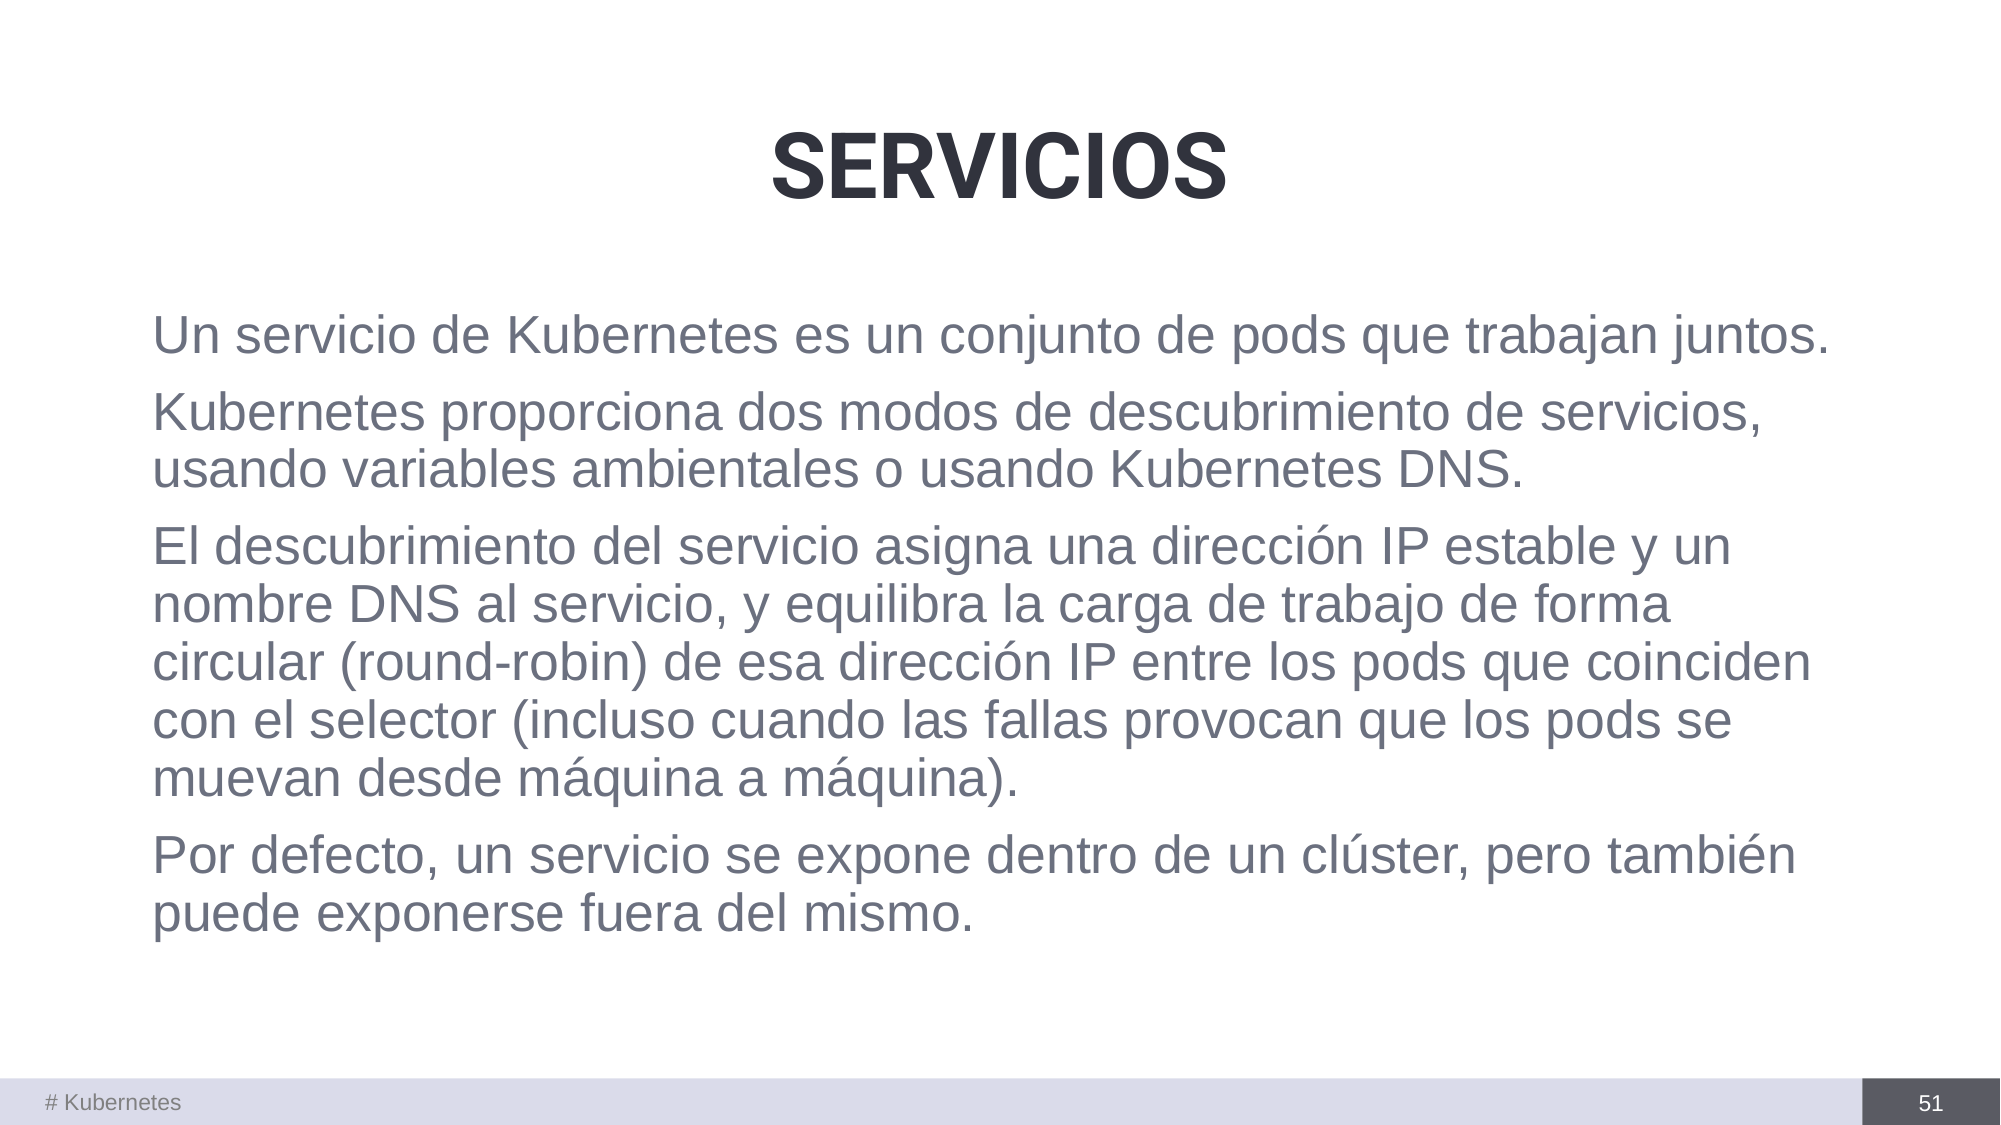

# SERVICIOS
Un servicio de Kubernetes es un conjunto de pods que trabajan juntos.
Kubernetes proporciona dos modos de descubrimiento de servicios, usando variables ambientales o usando Kubernetes DNS.
El descubrimiento del servicio asigna una dirección IP estable y un nombre DNS al servicio, y equilibra la carga de trabajo de forma circular (round-robin) de esa dirección IP entre los pods que coinciden con el selector (incluso cuando las fallas provocan que los pods se muevan desde máquina a máquina).
Por defecto, un servicio se expone dentro de un clúster, pero también puede exponerse fuera del mismo.
# Kubernetes
51